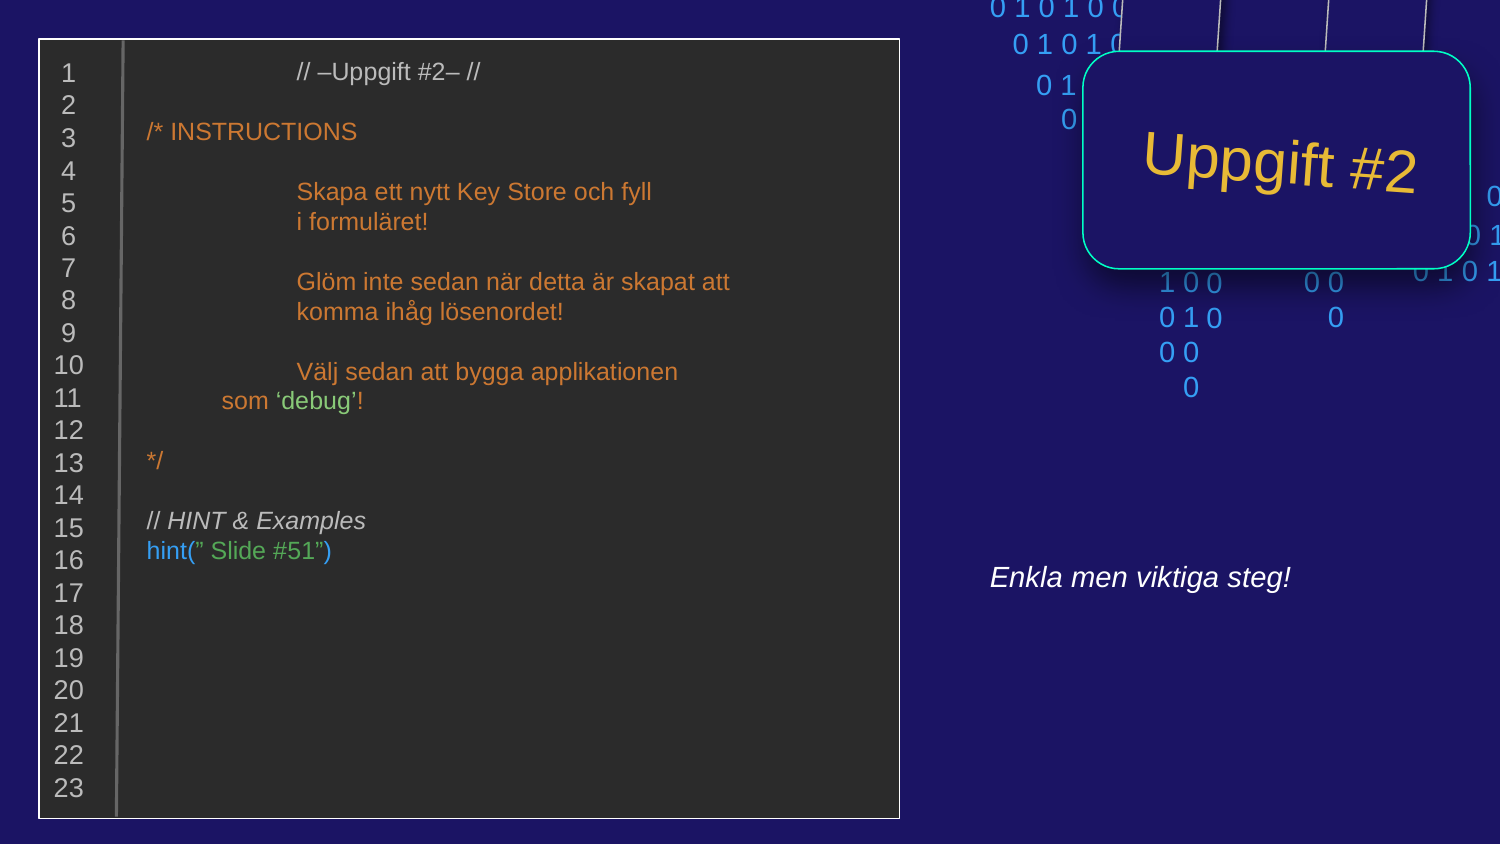

0 1 0 1 0 0 1 0
0 1 0 1 0 0 1 0
0 1 0 1 0 0 1 0
0 1 0 1 0 0 1 0

 1
 2
 3
 4
 5
 6
 7
 8
 9
10
11
12
13
14
15
16
17
18
19
20
21
22
23
// –Uppgift #2– //

/* INSTRUCTIONS

	Skapa ett nytt Key Store och fyll
	i formuläret!

	Glöm inte sedan när detta är skapat att
	komma ihåg lösenordet!

	Välj sedan att bygga applikationen
som ‘debug’!

*/

// HINT & Examples
hint(” Slide #51”)

Uppgift #2
0
1
0
0
0
1
0
0
0
1
0
0
0 1 0 1 0 0  0
0 1 0 1 0 1  0
0 1 0 1 0 0 1 0
0
1
0
0
0
1
0
0
0
1
0
0
Enkla men viktiga steg!